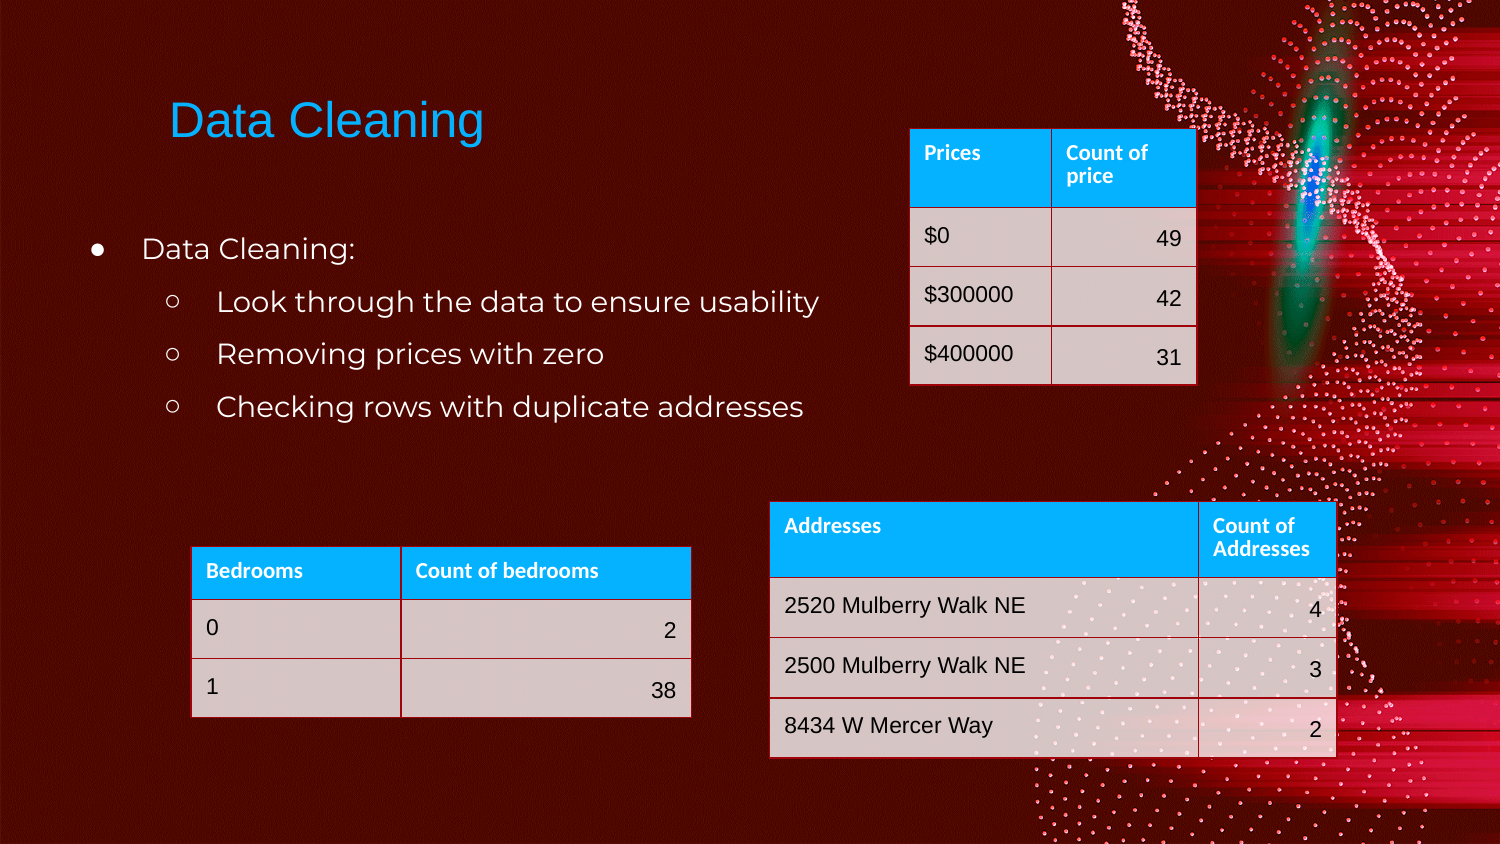

# Data Cleaning
| Prices | Count of price |
| --- | --- |
| $0 | 49 |
| $300000 | 42 |
| $400000 | 31 |
Data Cleaning:
Look through the data to ensure usability
Removing prices with zero
Checking rows with duplicate addresses

| Addresses | Count of Addresses |
| --- | --- |
| 2520 Mulberry Walk NE | 4 |
| 2500 Mulberry Walk NE | 3 |
| 8434 W Mercer Way | 2 |
| Bedrooms | Count of bedrooms |
| --- | --- |
| 0 | 2 |
| 1 | 38 |